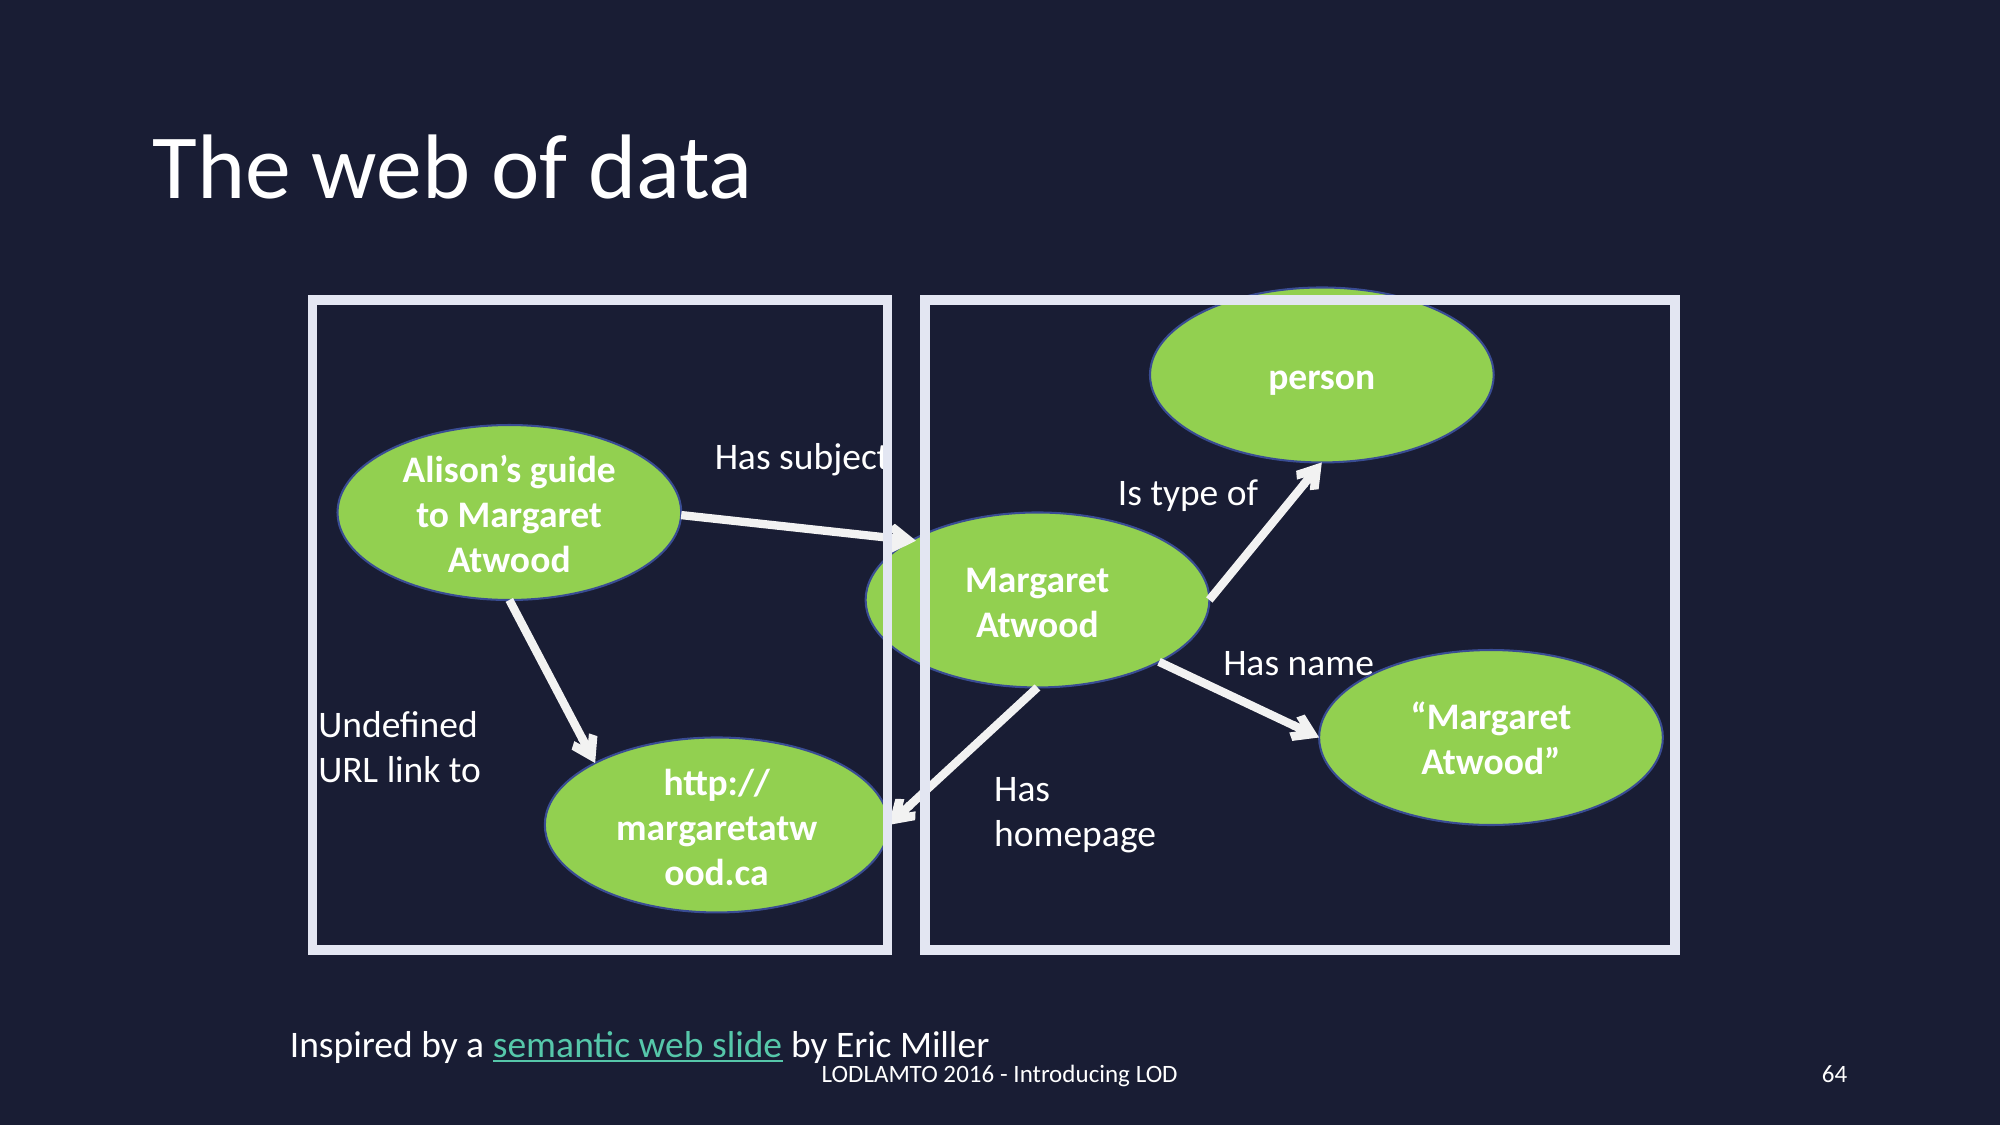

# The web of data
person
Alison’s guide to Margaret Atwood
Has subject
Is type of
Margaret Atwood
Has name
“Margaret Atwood”
Undefined URL link to
http://margaretatwood.ca
Has homepage

Inspired by a semantic web slide by Eric Miller

LODLAMTO 2016 - Introducing LOD
64